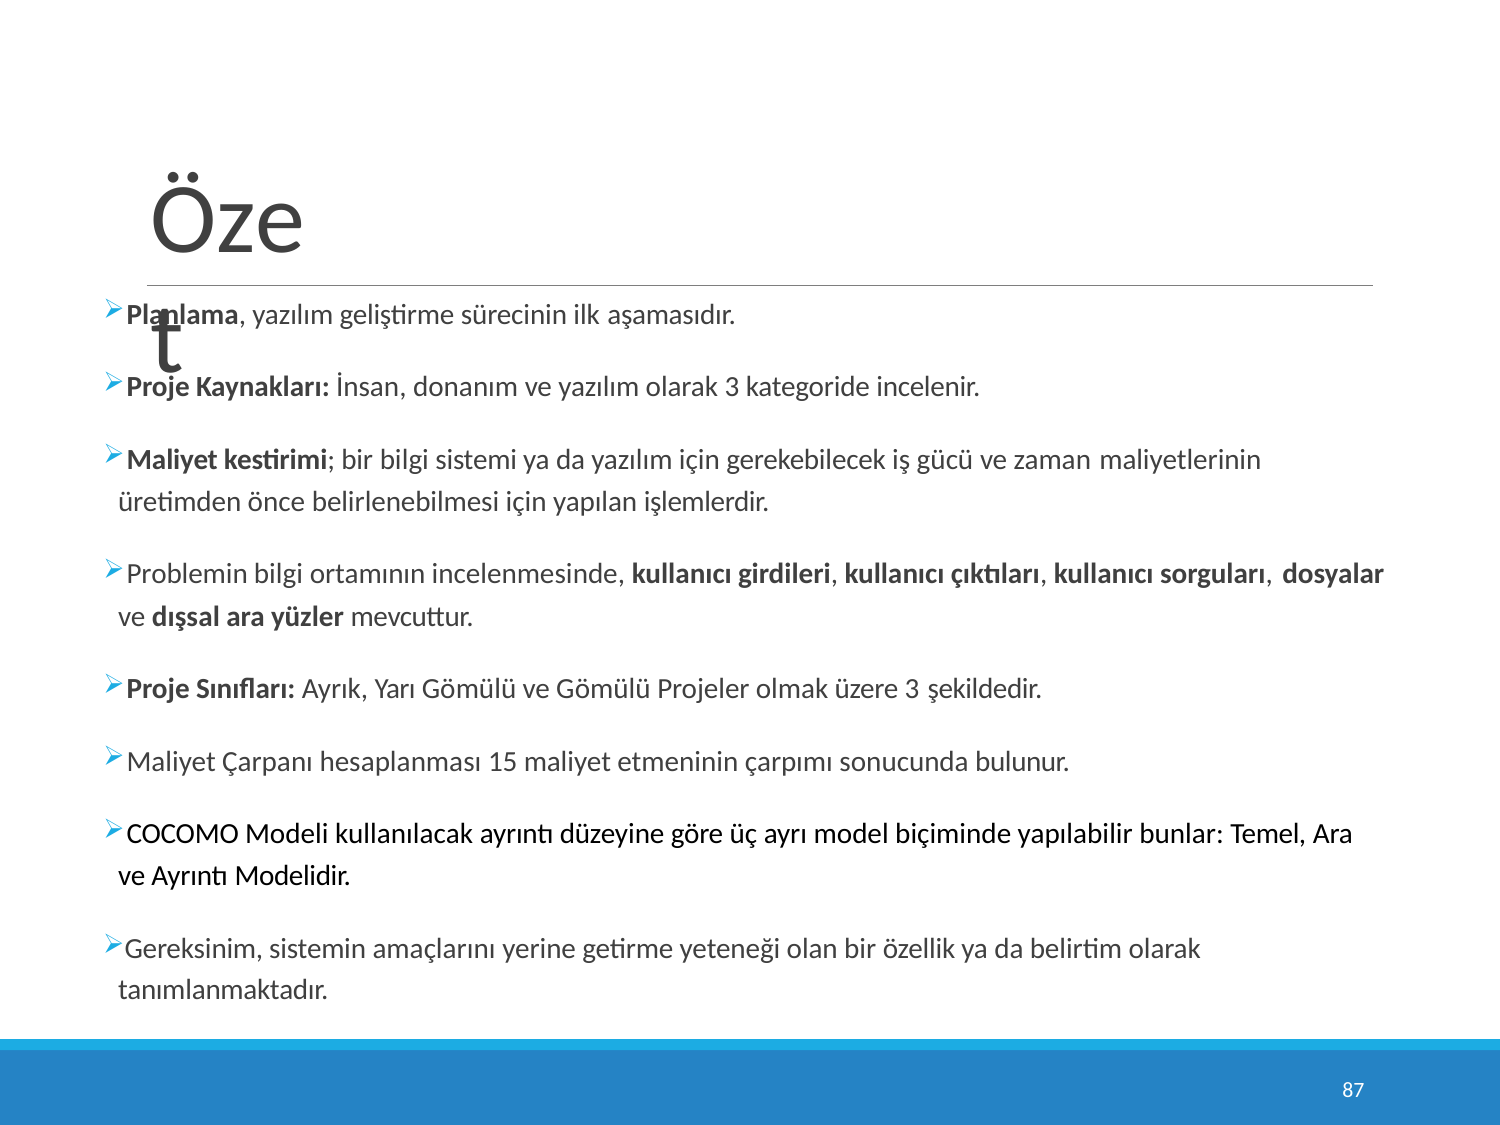

# Özet

Planlama, yazılım geliştirme sürecinin ilk aşamasıdır.

Proje Kaynakları: İnsan, donanım ve yazılım olarak 3 kategoride incelenir.

Maliyet kestirimi; bir bilgi sistemi ya da yazılım için gerekebilecek iş gücü ve zaman maliyetlerinin
üretimden önce belirlenebilmesi için yapılan işlemlerdir.

Problemin bilgi ortamının incelenmesinde, kullanıcı girdileri, kullanıcı çıktıları, kullanıcı sorguları, dosyalar
ve dışsal ara yüzler mevcuttur.

Proje Sınıfları: Ayrık, Yarı Gömülü ve Gömülü Projeler olmak üzere 3 şekildedir.

Maliyet Çarpanı hesaplanması 15 maliyet etmeninin çarpımı sonucunda bulunur.

COCOMO Modeli kullanılacak ayrıntı düzeyine göre üç ayrı model biçiminde yapılabilir bunlar: Temel, Ara
ve Ayrıntı Modelidir.

Gereksinim, sistemin amaçlarını yerine getirme yeteneği olan bir özellik ya da belirtim olarak  tanımlanmaktadır.
87